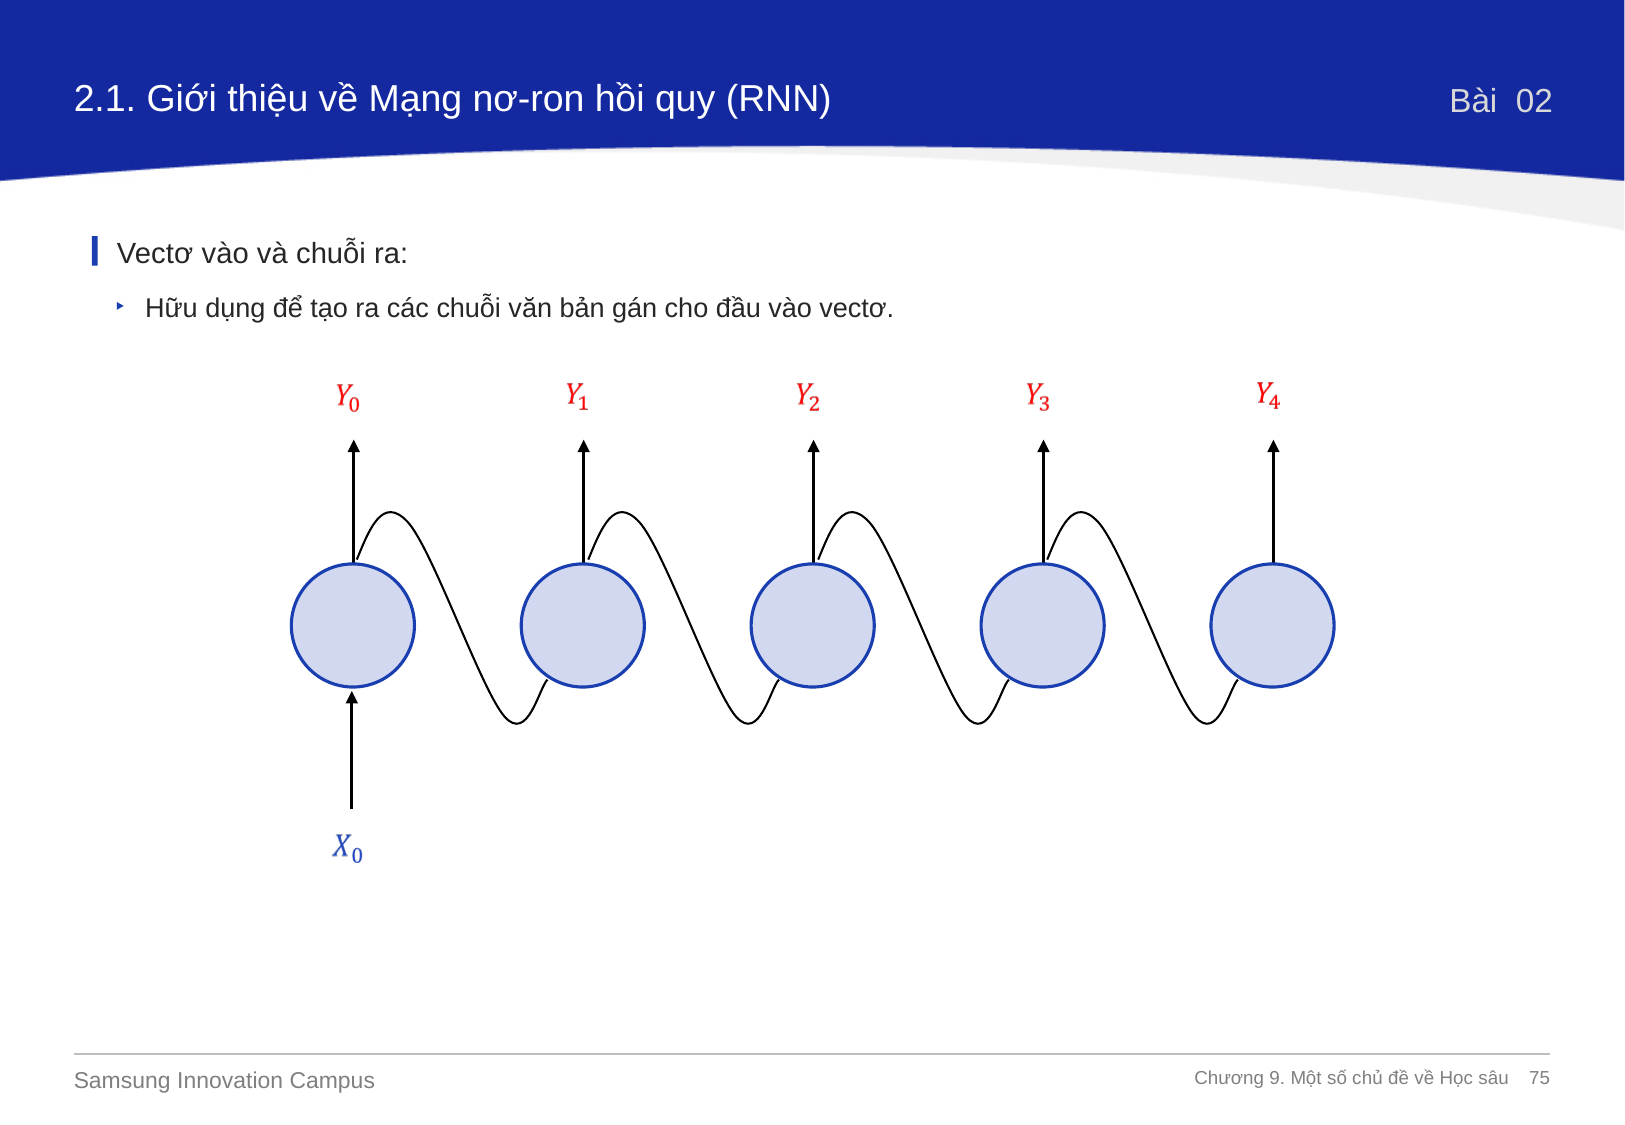

2.1. Giới thiệu về Mạng nơ-ron hồi quy (RNN)
Bài  02
Vectơ vào và chuỗi ra:

Hữu dụng để tạo ra các chuỗi văn bản gán cho đầu vào vectơ.